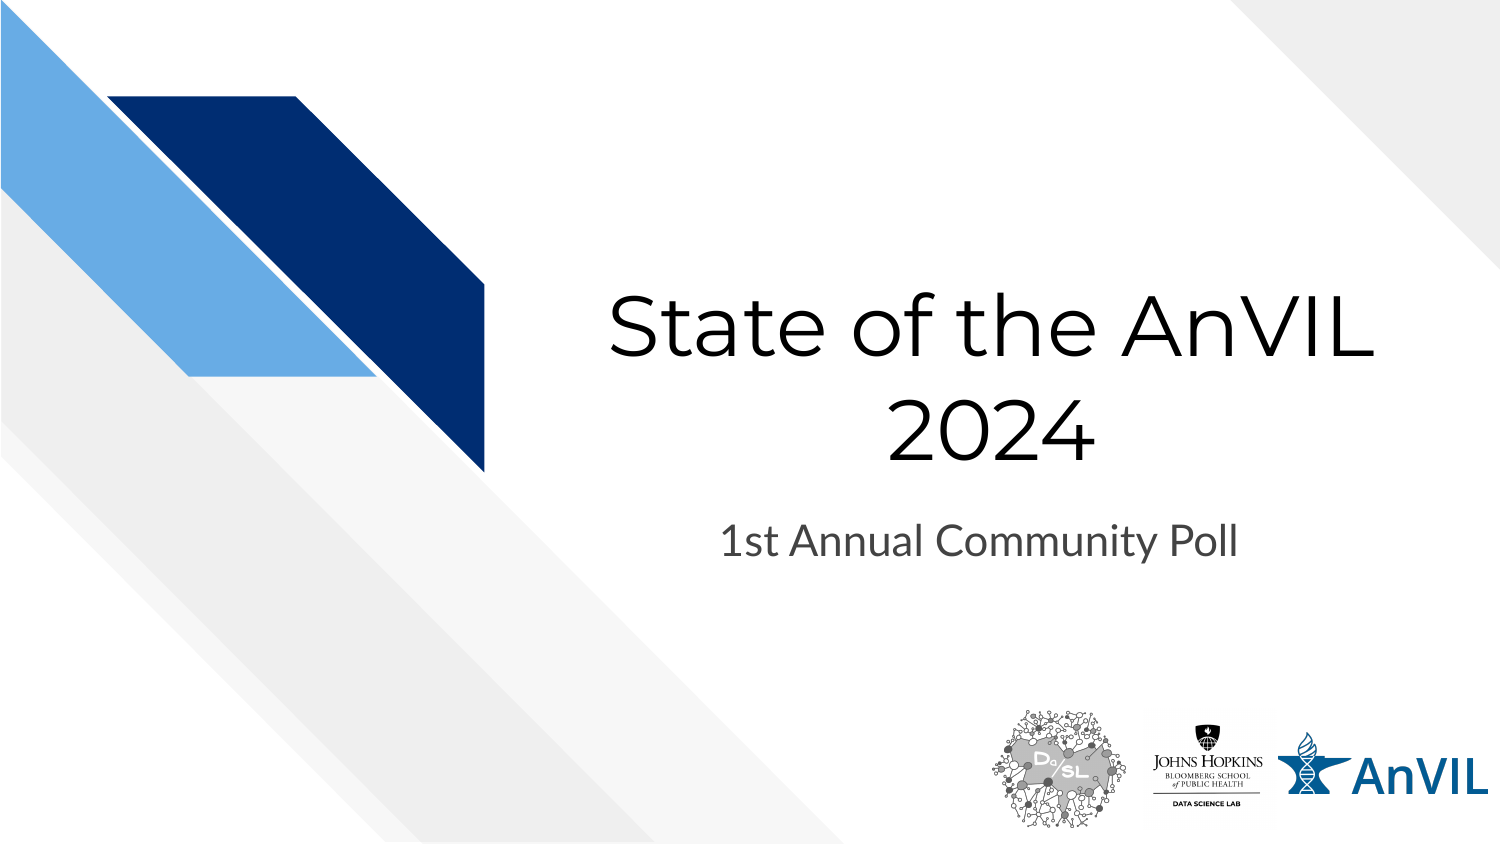

# State of the AnVIL 2024
1st Annual Community Poll